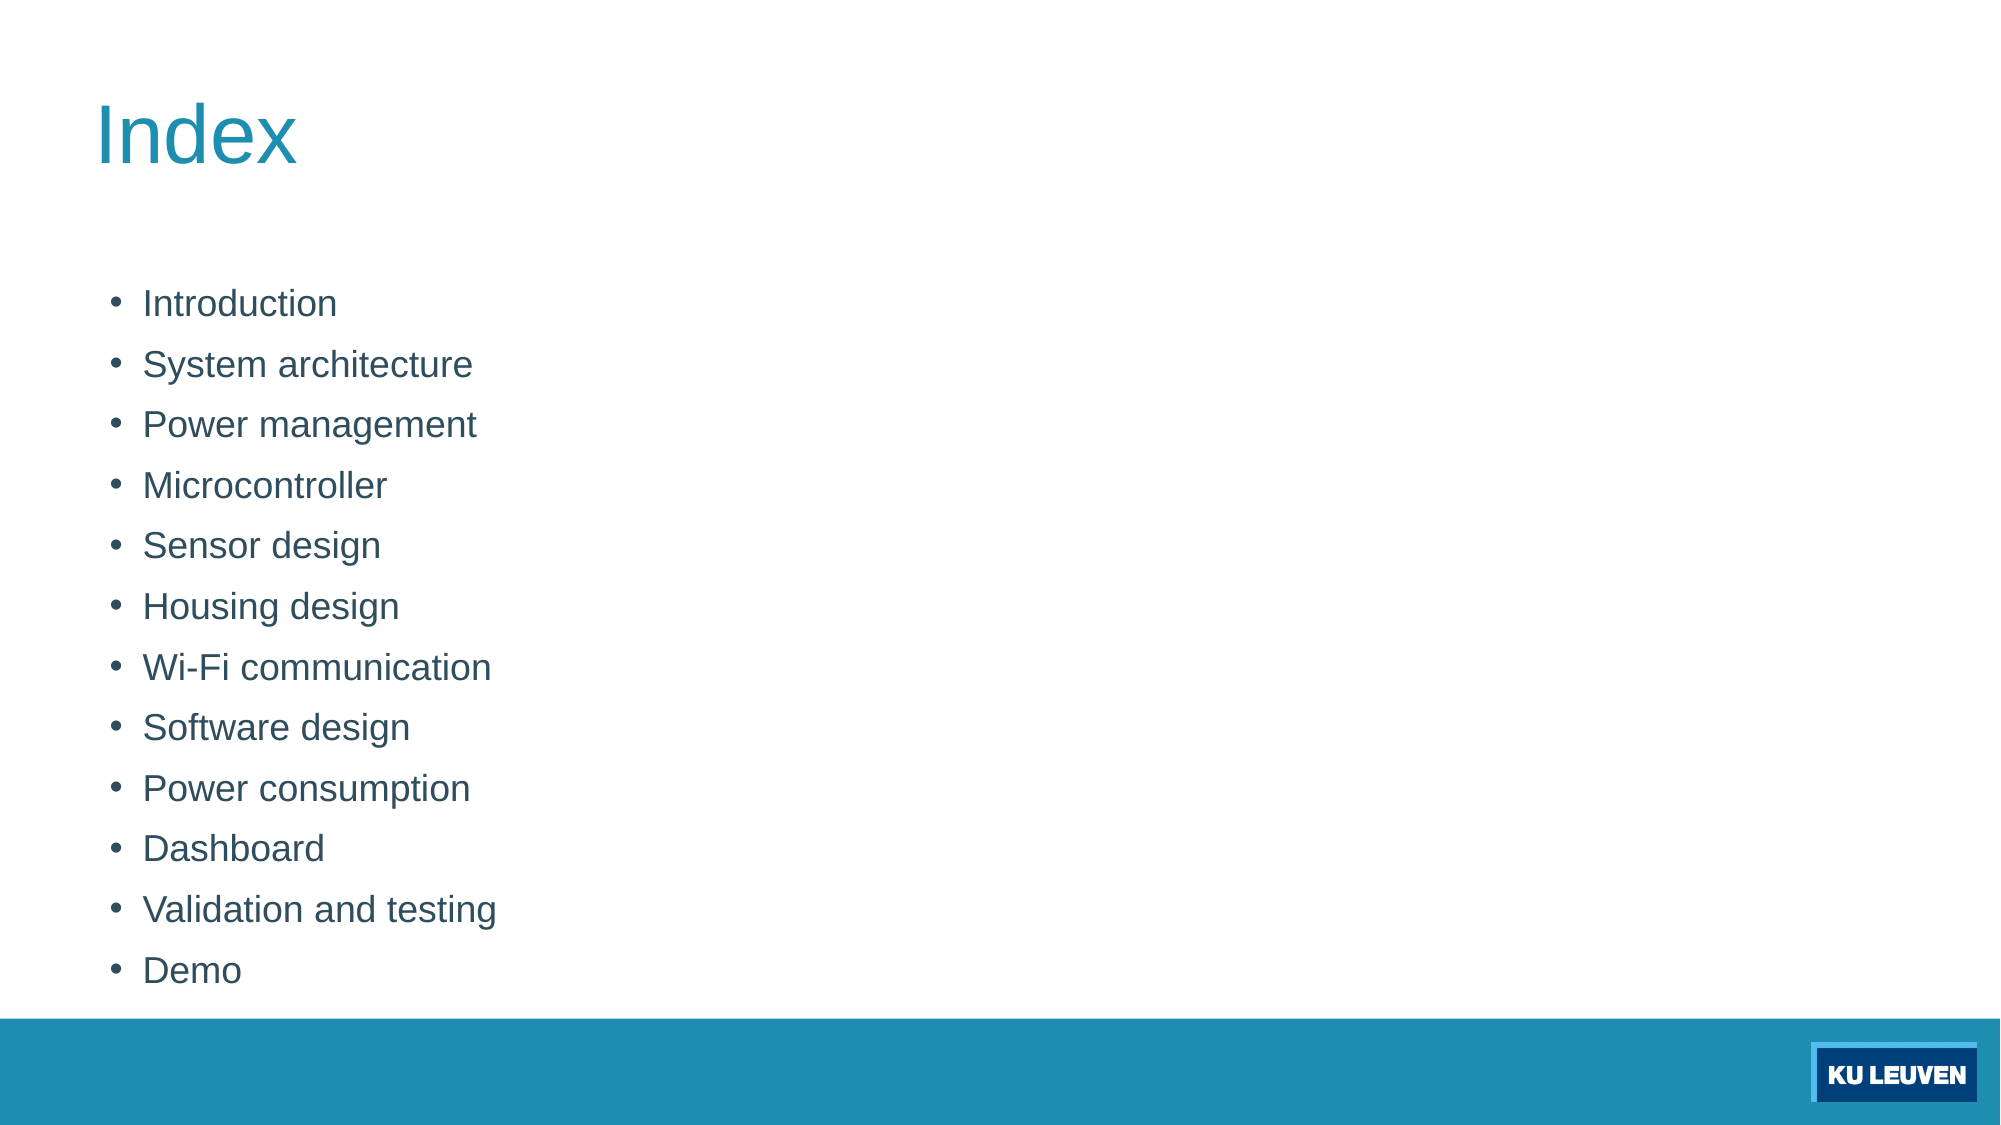

# Index
Introduction
System architecture
Power management
Microcontroller
Sensor design
Housing design
Wi-Fi communication
Software design
Power consumption
Dashboard
Validation and testing
Demo